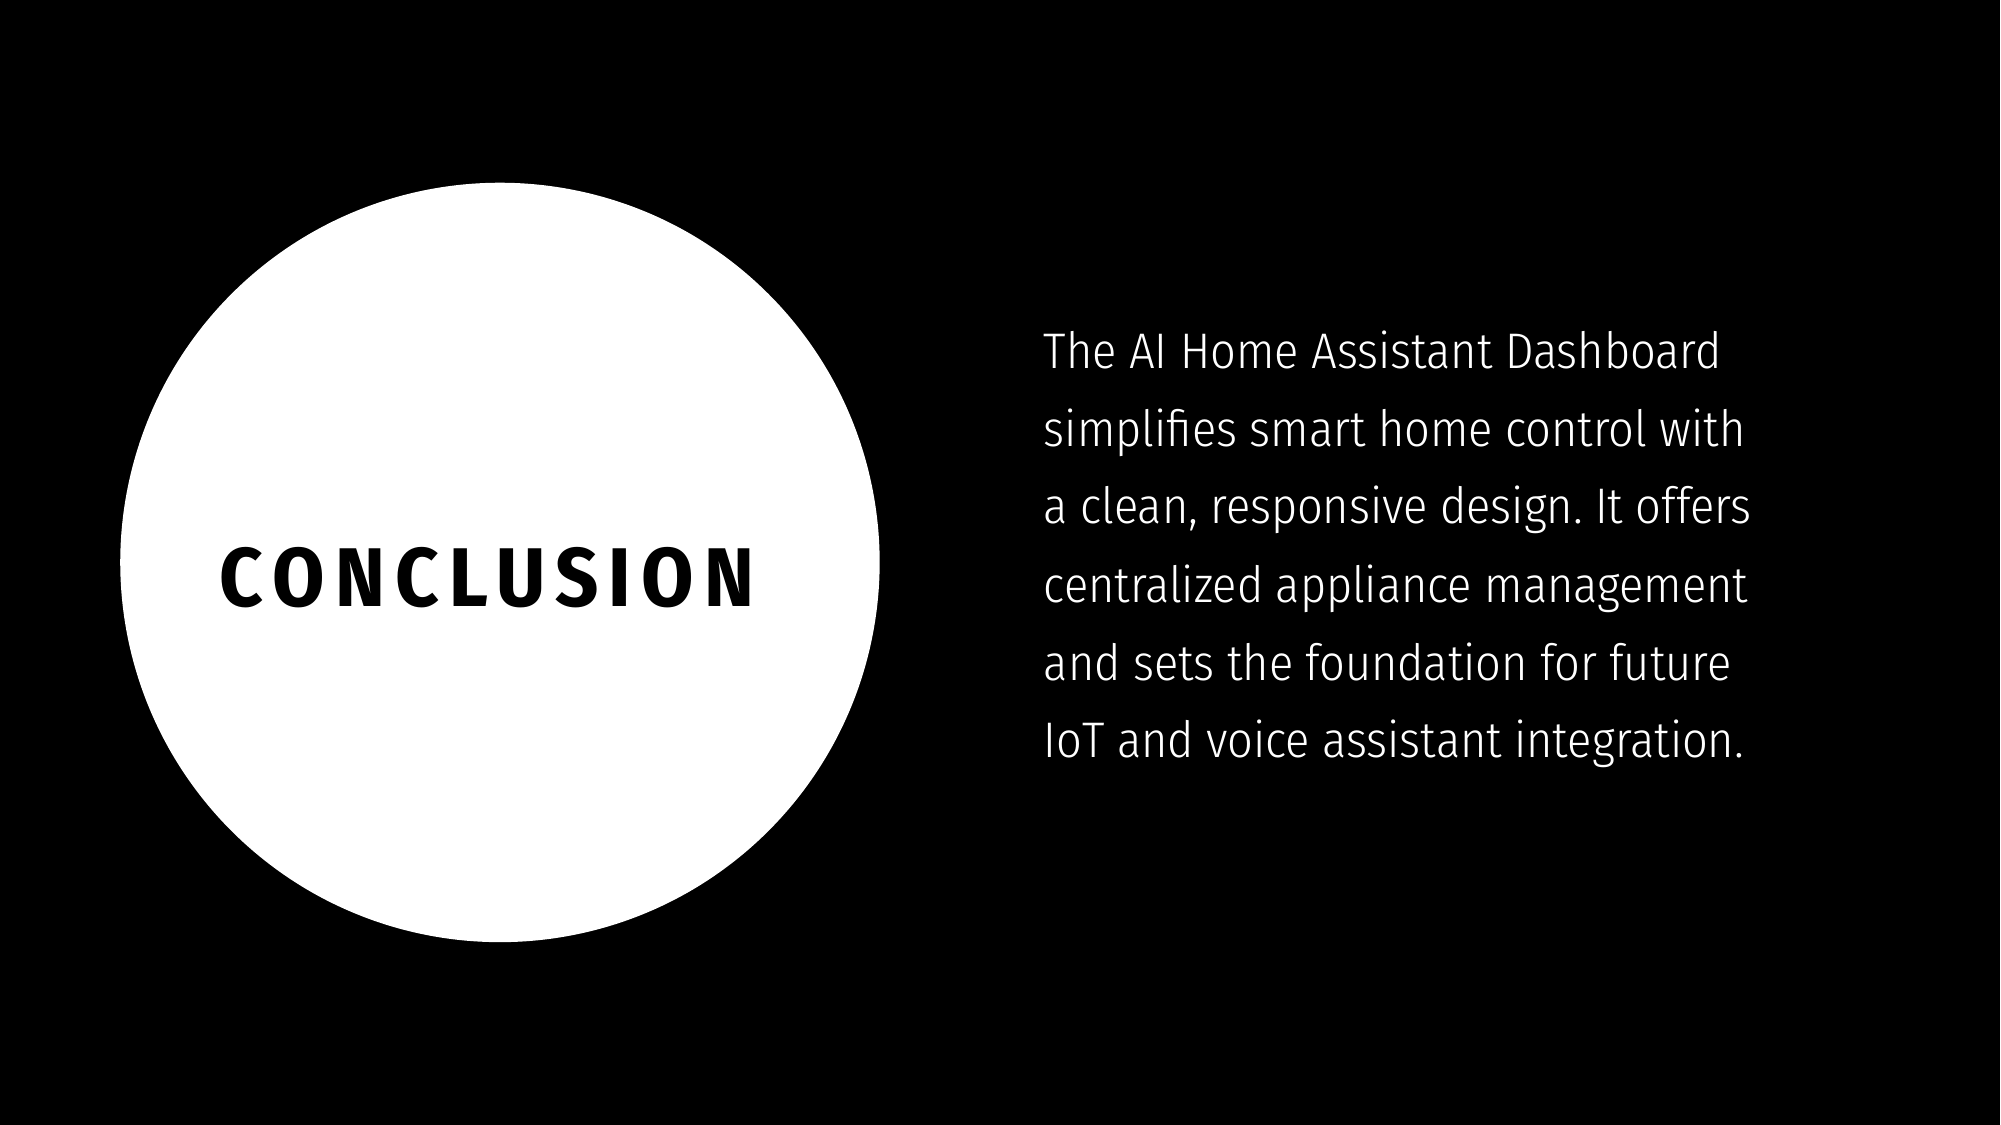

The AI Home Assistant Dashboard simplifies smart home control with a clean, responsive design. It offers centralized appliance management and sets the foundation for future IoT and voice assistant integration.

# Conclusion